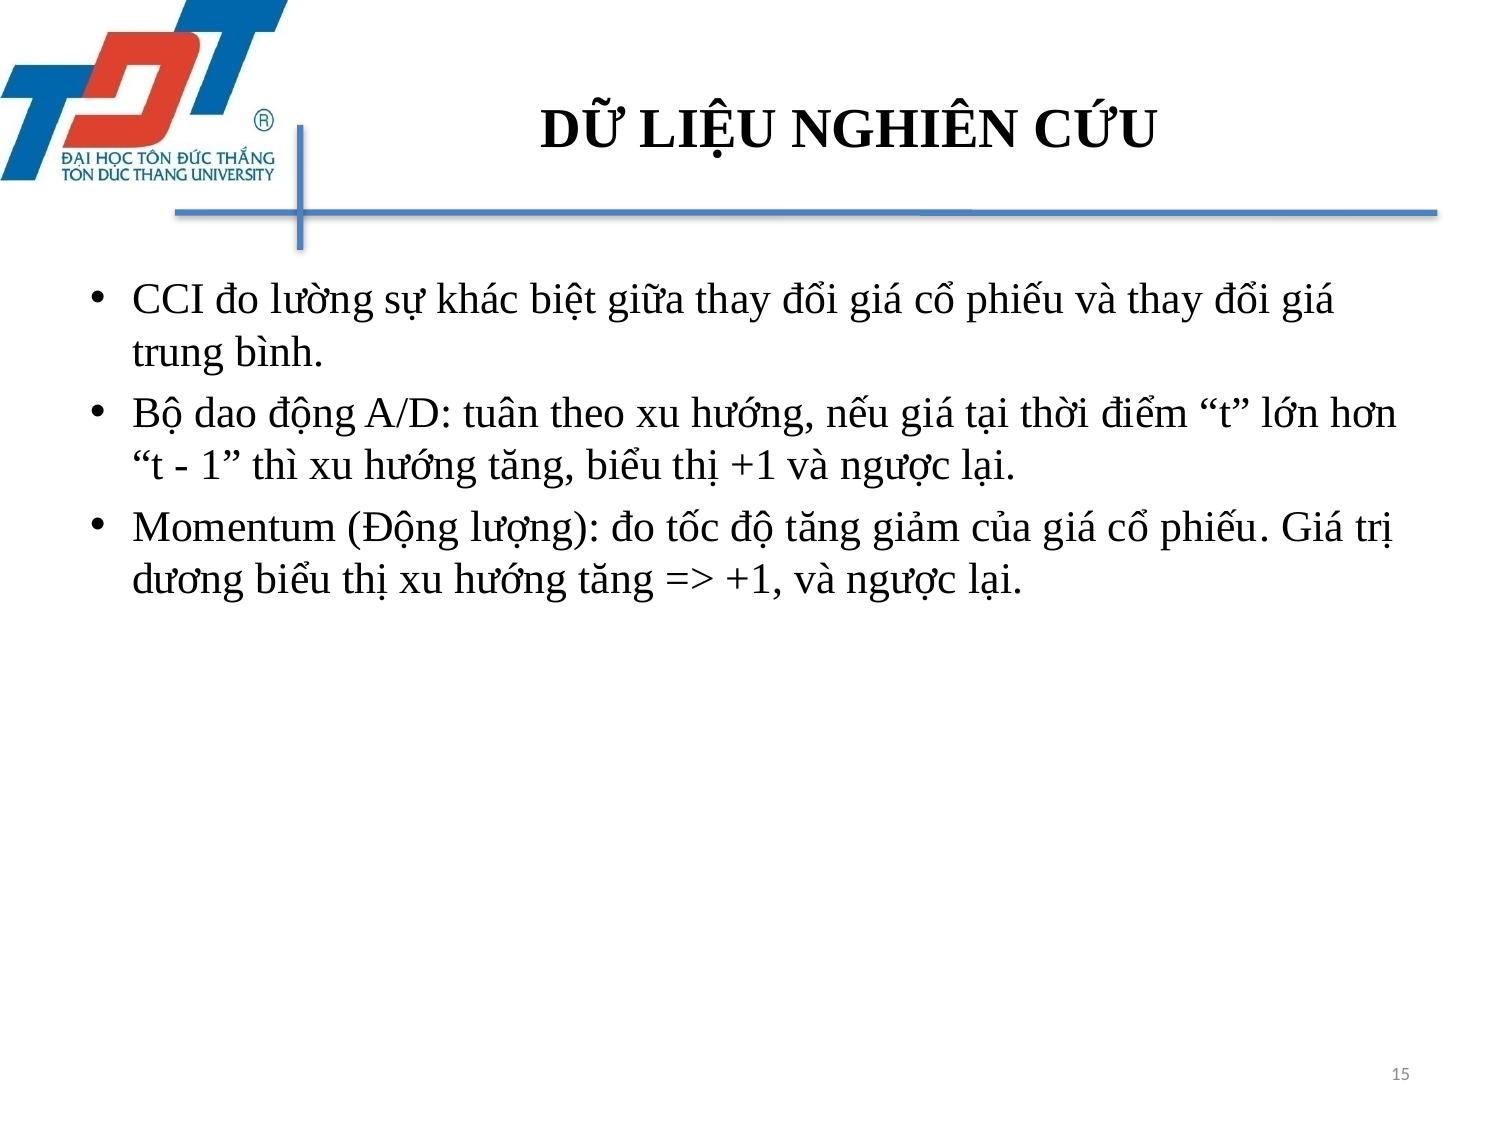

# DỮ LIỆU NGHIÊN CỨU
CCI đo lường sự khác biệt giữa thay đổi giá cổ phiếu và thay đổi giá trung bình.
Bộ dao động A/D: tuân theo xu hướng, nếu giá tại thời điểm “t” lớn hơn “t - 1” thì xu hướng tăng, biểu thị +1 và ngược lại.
Momentum (Động lượng): đo tốc độ tăng giảm của giá cổ phiếu. Giá trị dương biểu thị xu hướng tăng => +1, và ngược lại.
15